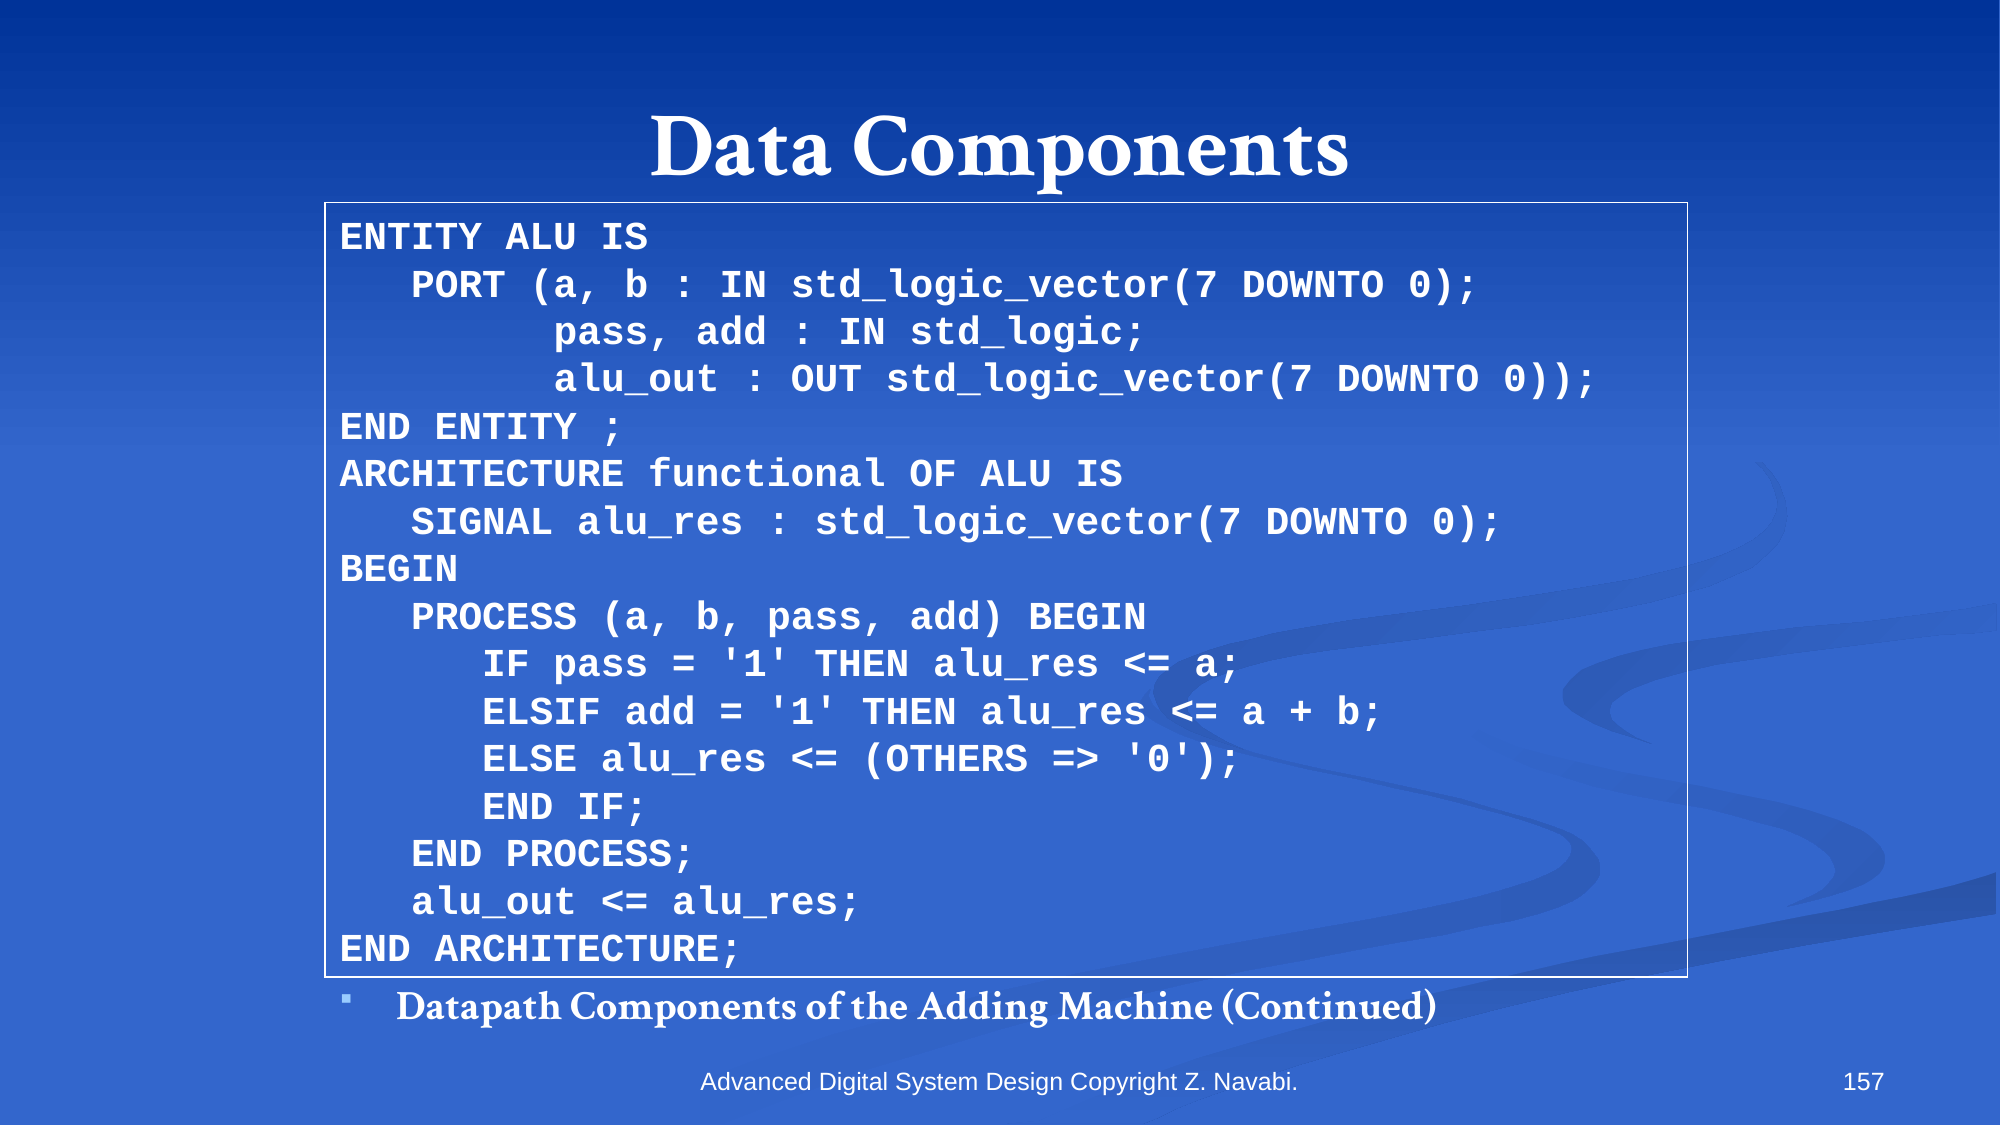

# Data Components
ENTITY ALU IS
   PORT (a, b : IN std_logic_vector(7 DOWNTO 0);
         pass, add : IN std_logic;
         alu_out : OUT std_logic_vector(7 DOWNTO 0));
END ENTITY ;
ARCHITECTURE functional OF ALU IS
   SIGNAL alu_res : std_logic_vector(7 DOWNTO 0);
BEGIN
   PROCESS (a, b, pass, add) BEGIN
      IF pass = '1' THEN alu_res <= a;
      ELSIF add = '1' THEN alu_res <= a + b;
      ELSE alu_res <= (OTHERS => '0');
      END IF;
   END PROCESS;
   alu_out <= alu_res;
END ARCHITECTURE;
Datapath Components of the Adding Machine (Continued)
Advanced Digital System Design Copyright Z. Navabi.
157